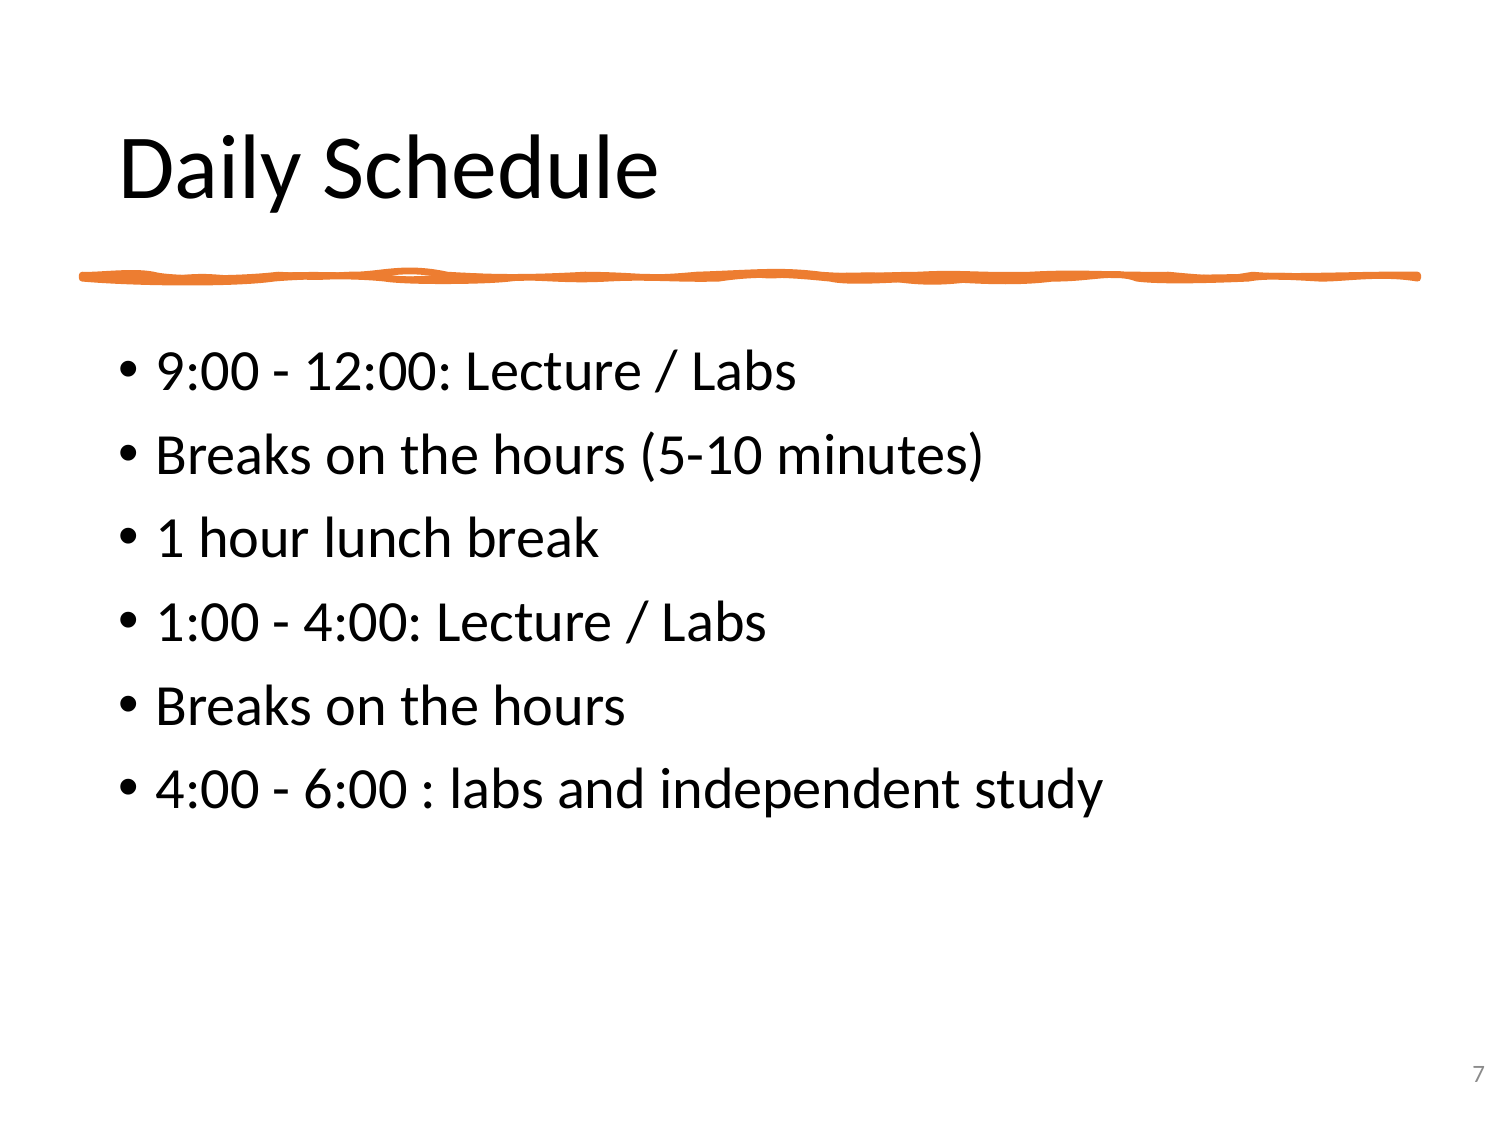

# Daily Schedule
9:00 - 12:00: Lecture / Labs
Breaks on the hours (5-10 minutes)
1 hour lunch break
1:00 - 4:00: Lecture / Labs
Breaks on the hours
4:00 - 6:00 : labs and independent study
7